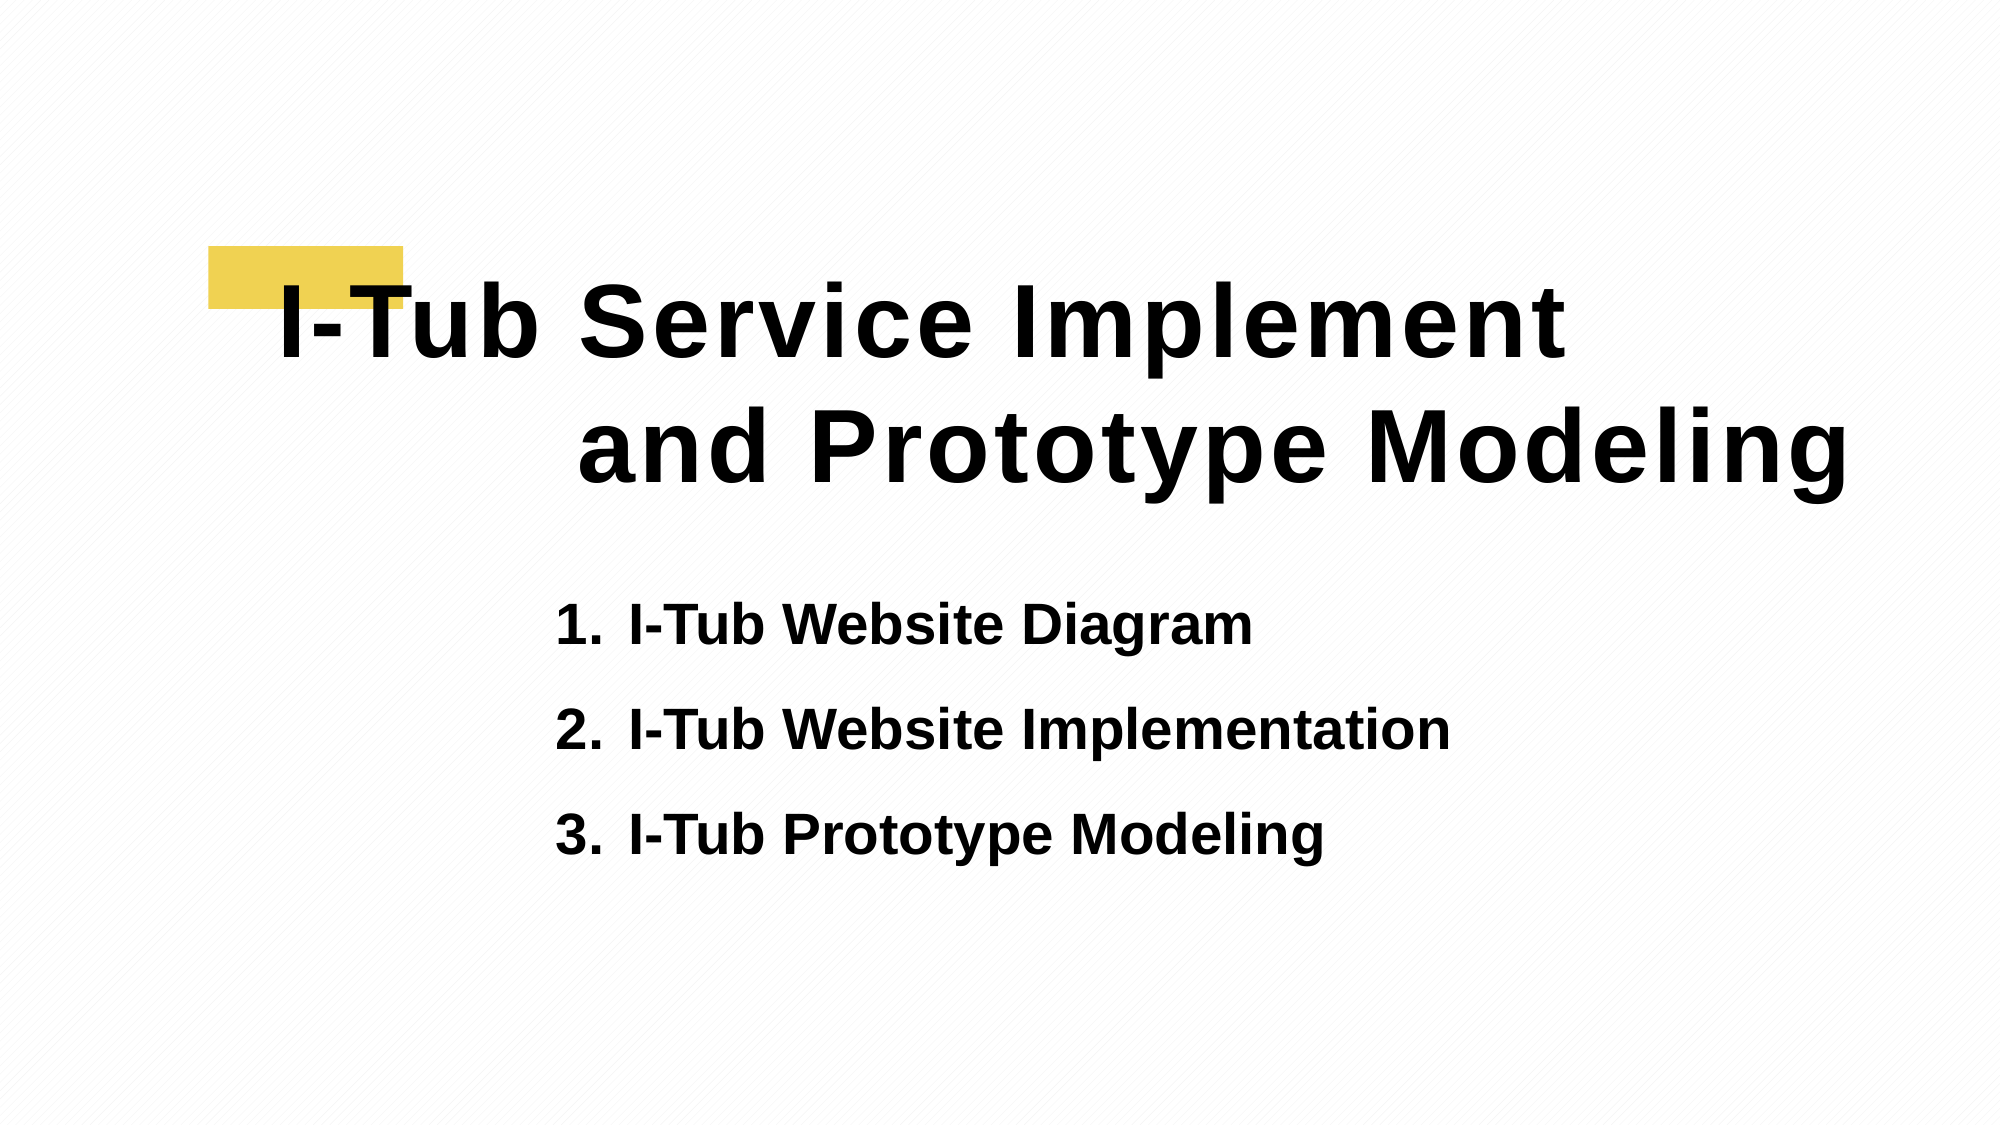

I-Tub Service Implement
		and Prototype Modeling
 I-Tub Website Diagram
 I-Tub Website Implementation
 I-Tub Prototype Modeling